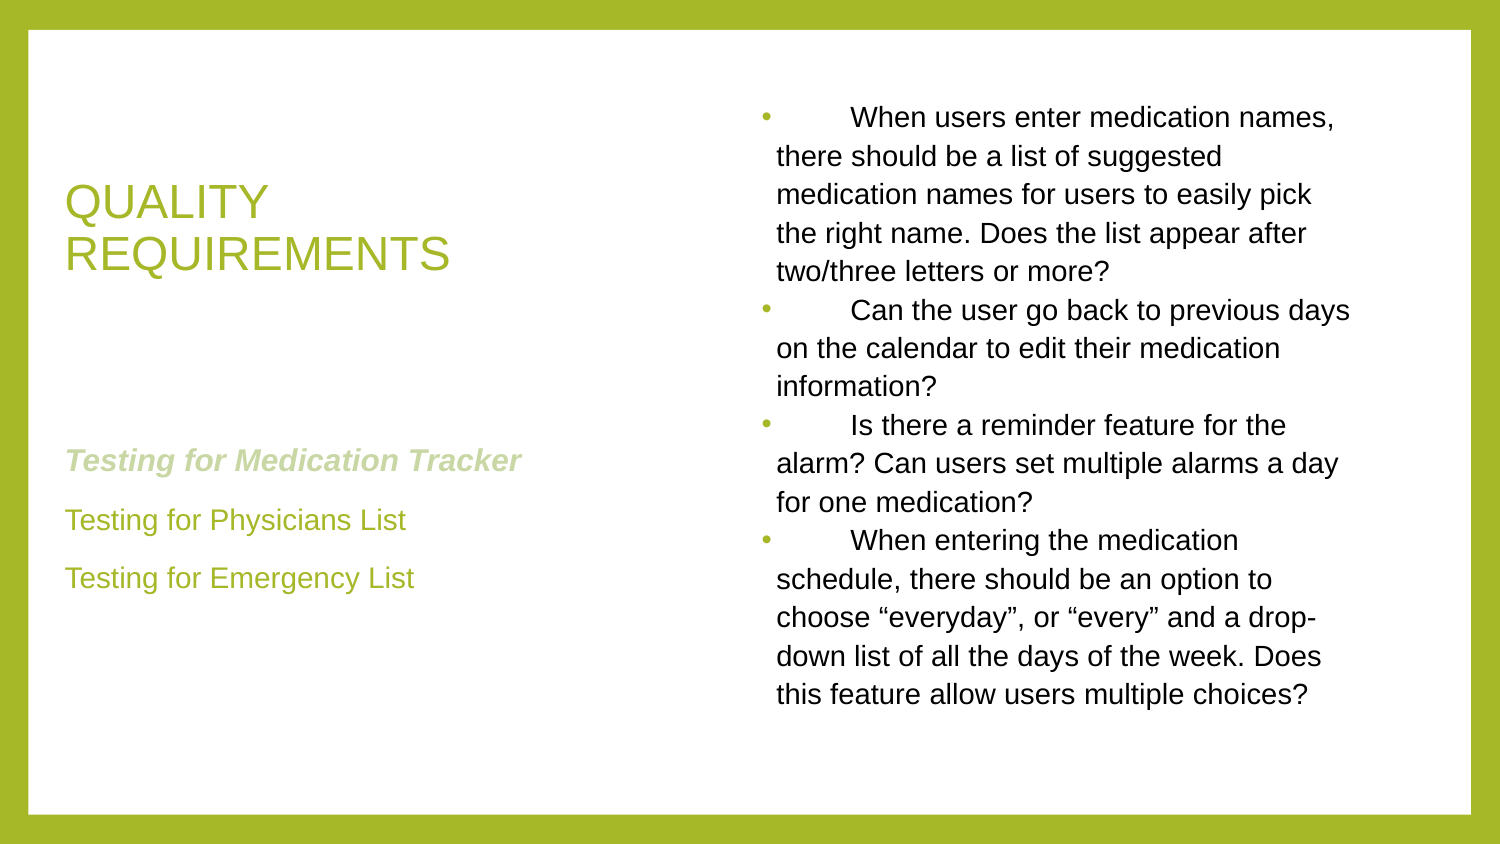

# QUALITY REQUIREMENTS
         When users enter medication names, there should be a list of suggested medication names for users to easily pick the right name. Does the list appear after two/three letters or more?
         Can the user go back to previous days on the calendar to edit their medication information?
         Is there a reminder feature for the alarm? Can users set multiple alarms a day for one medication?
         When entering the medication schedule, there should be an option to choose “everyday”, or “every” and a drop-down list of all the days of the week. Does this feature allow users multiple choices?
Testing for Fitness Tracker
Testing for Medication Tracker
Testing for Physicians List
Testing for Emergency List